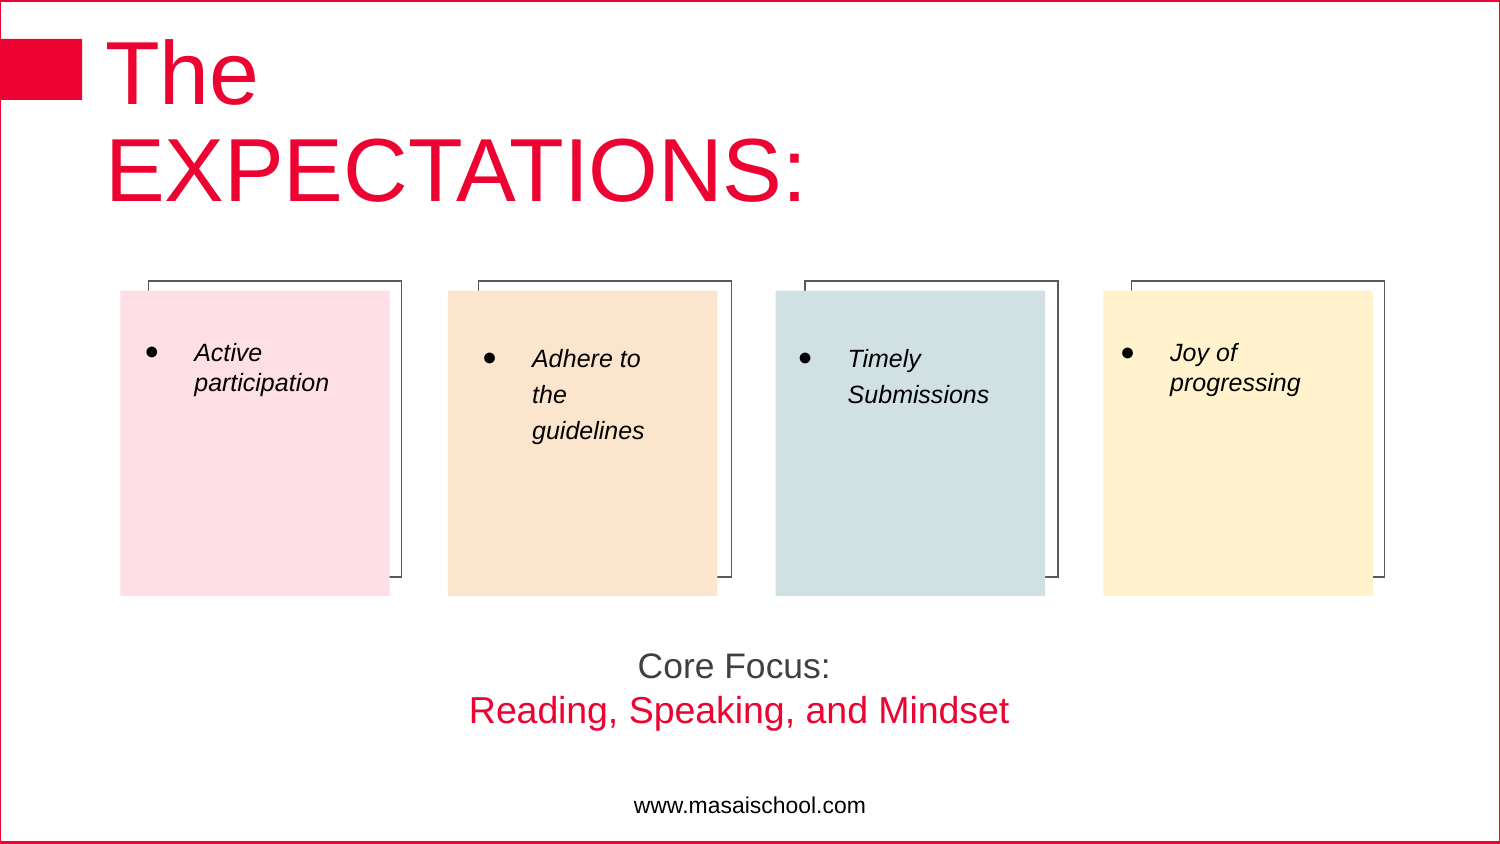

The EXPECTATIONS:

Active participation
Adhere to the guidelines
Timely Submissions
Joy of progressing

Core Focus:
Reading, Speaking, and Mindset
www.masaischool.com